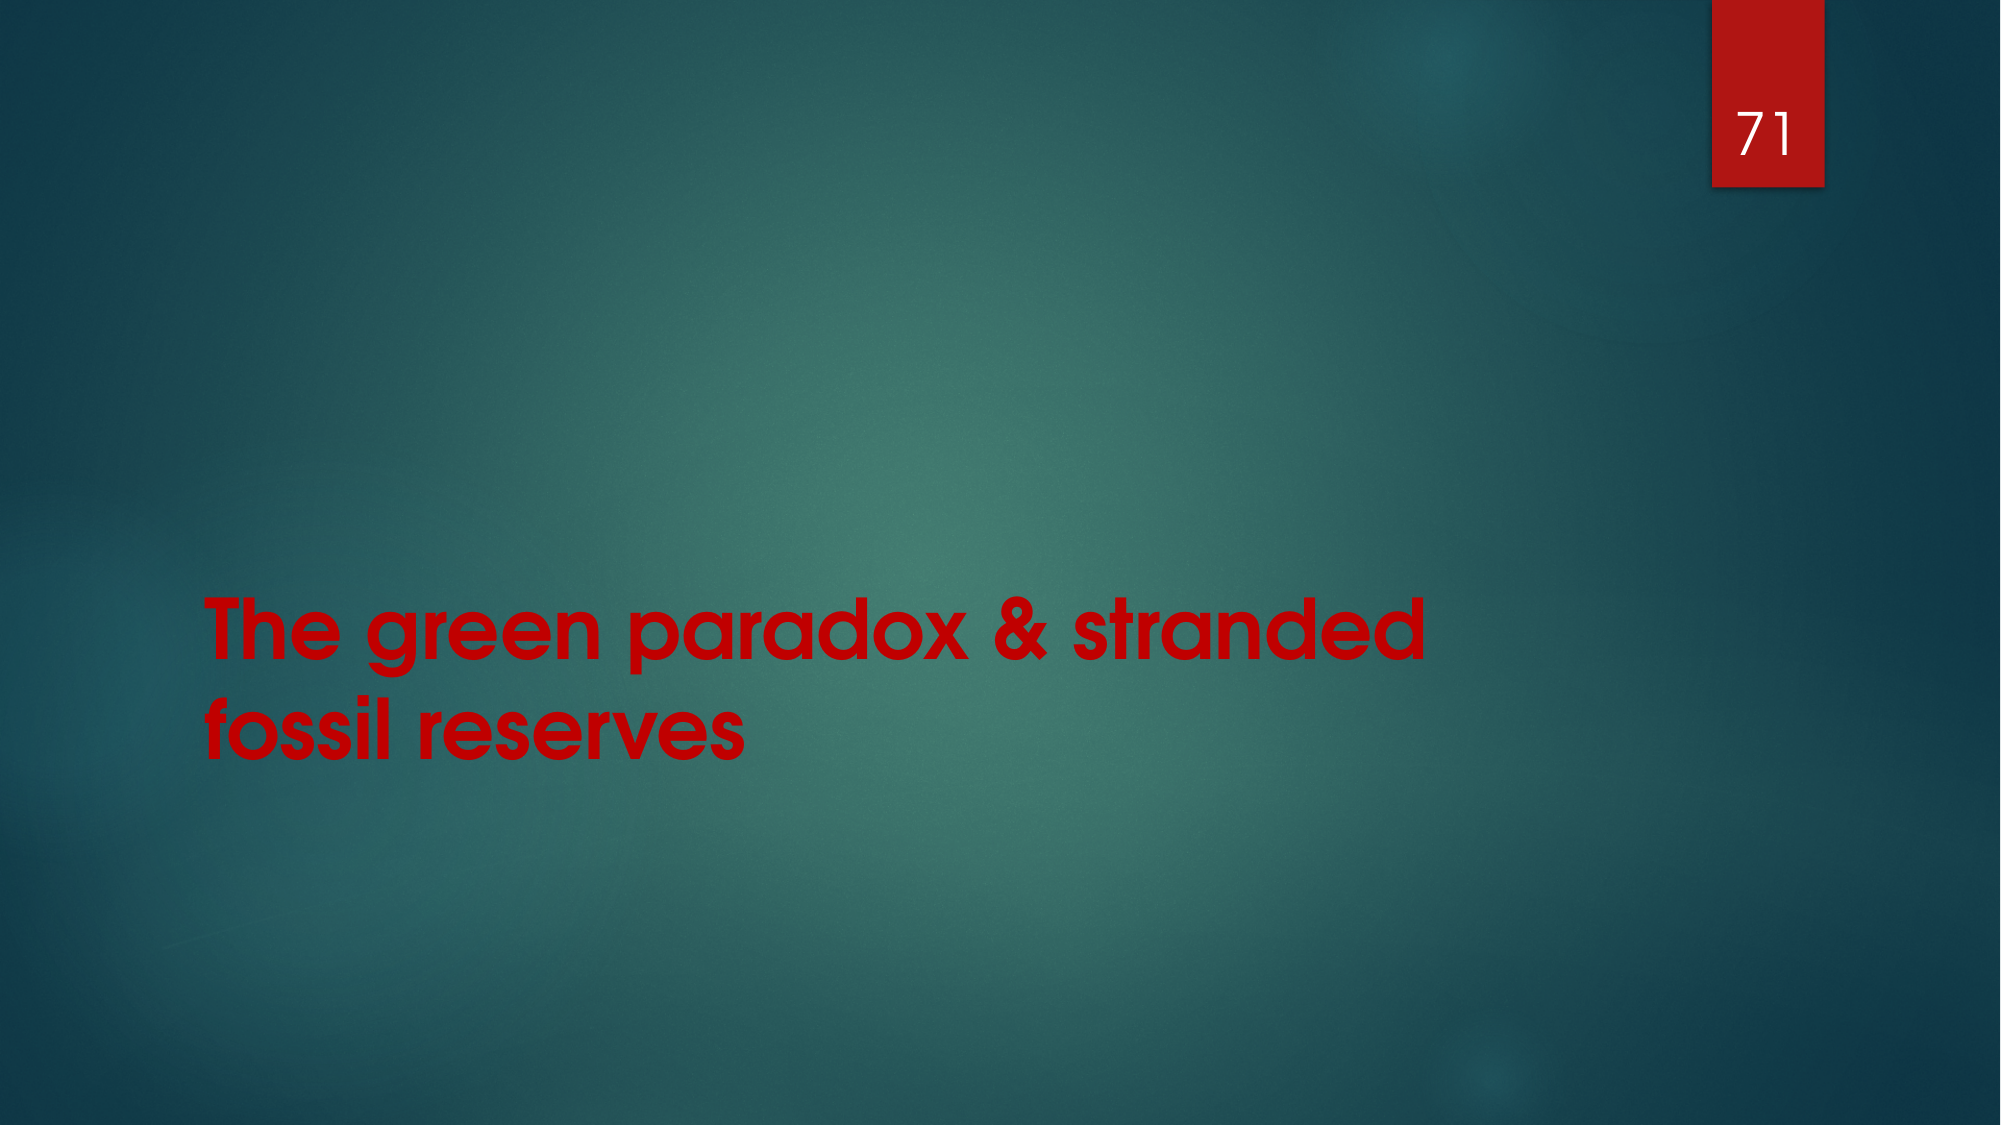

71
# The green paradox & stranded fossil reserves